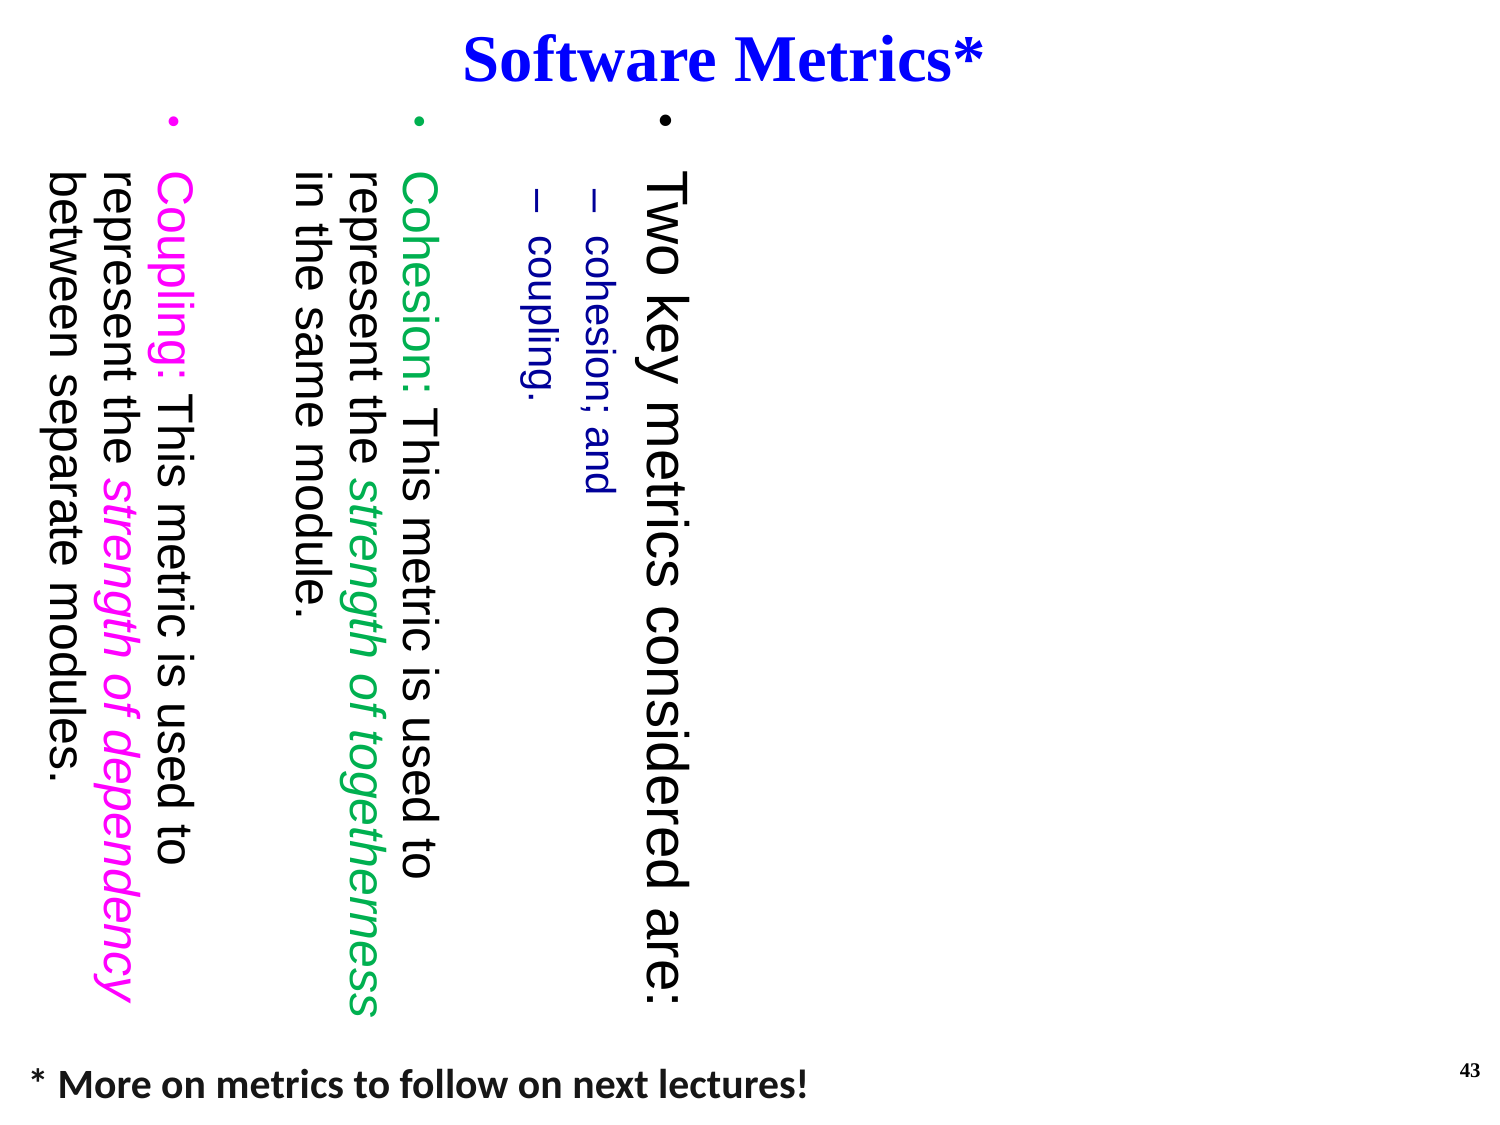

Software Metrics*
Two key metrics considered are:
cohesion; and
coupling.

Cohesion: This metric is used to represent the strength of togetherness in the same module.

Coupling: This metric is used to represent the strength of dependency between separate modules.
* More on metrics to follow on next lectures!
43